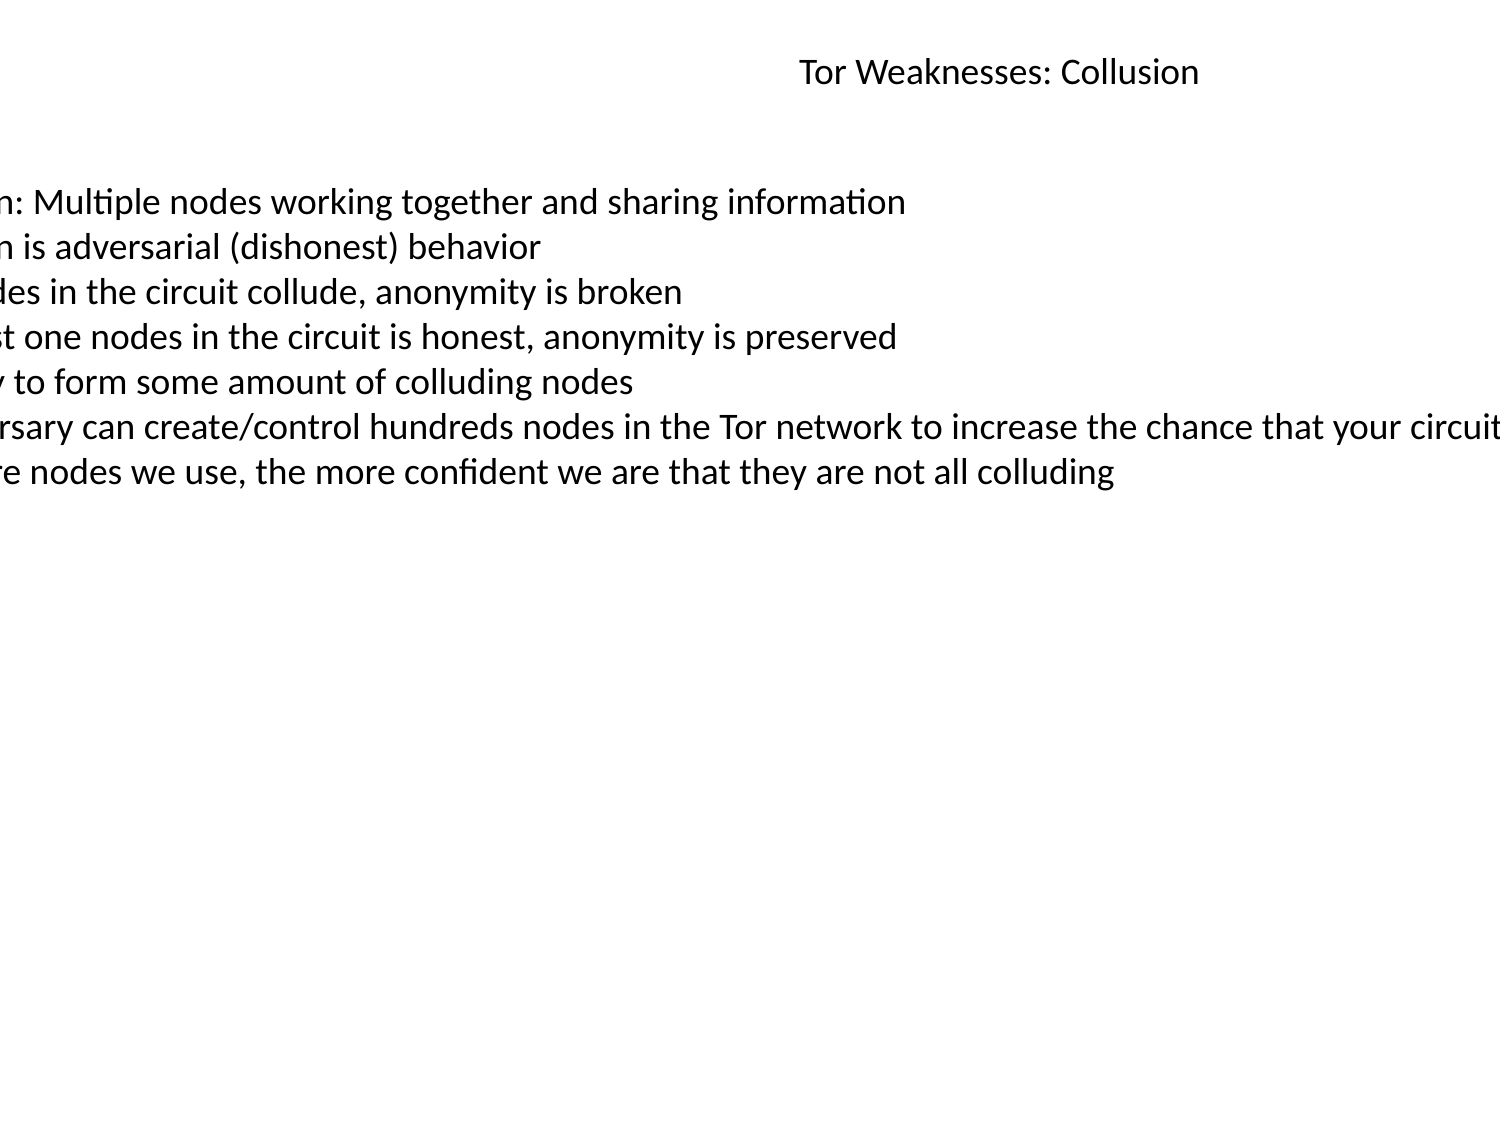

Tor Weaknesses: Collusion
Collusion: Multiple nodes working together and sharing information
Collusion is adversarial (dishonest) behavior
If all nodes in the circuit collude, anonymity is broken
If at least one nodes in the circuit is honest, anonymity is preserved
It is easy to form some amount of colluding nodes
An adversary can create/control hundreds nodes in the Tor network to increase the chance that your circuit consists entirely of the attacker’s nodes!
The more nodes we use, the more confident we are that they are not all colluding